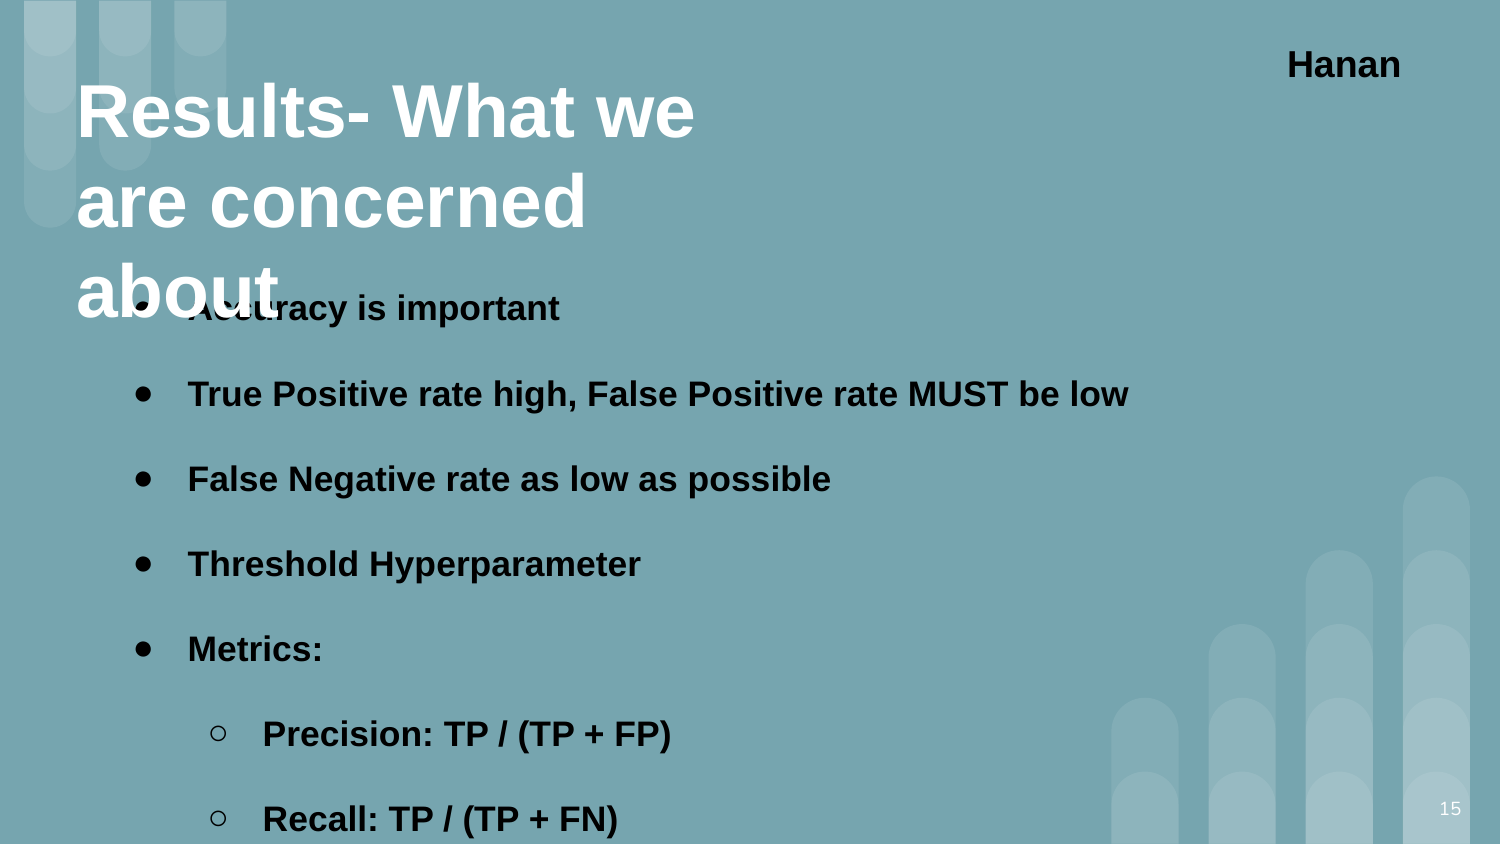

Hanan
Results- What we are concerned about
Accuracy is important
True Positive rate high, False Positive rate MUST be low
False Negative rate as low as possible
Threshold Hyperparameter
Metrics:
Precision: TP / (TP + FP)
Recall: TP / (TP + FN)
15